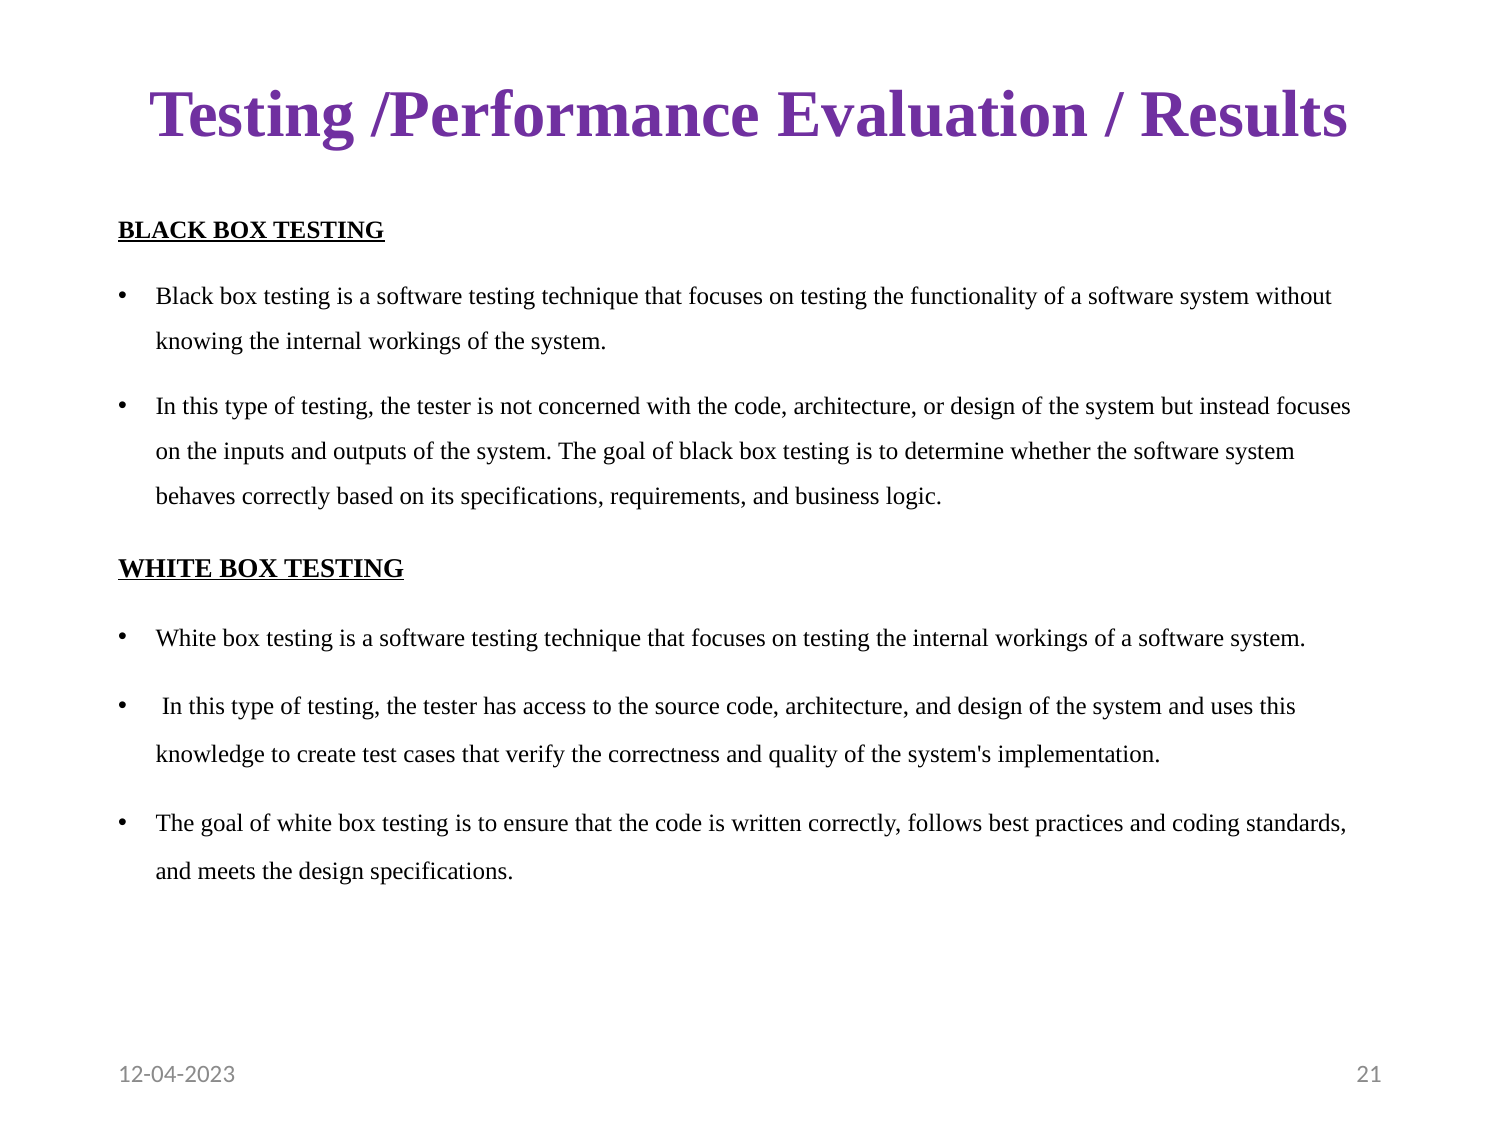

# Testing /Performance Evaluation / Results
BLACK BOX TESTING
Black box testing is a software testing technique that focuses on testing the functionality of a software system without knowing the internal workings of the system.
In this type of testing, the tester is not concerned with the code, architecture, or design of the system but instead focuses on the inputs and outputs of the system. The goal of black box testing is to determine whether the software system behaves correctly based on its specifications, requirements, and business logic.
WHITE BOX TESTING
White box testing is a software testing technique that focuses on testing the internal workings of a software system.
 In this type of testing, the tester has access to the source code, architecture, and design of the system and uses this knowledge to create test cases that verify the correctness and quality of the system's implementation.
The goal of white box testing is to ensure that the code is written correctly, follows best practices and coding standards, and meets the design specifications.
12-04-2023
21